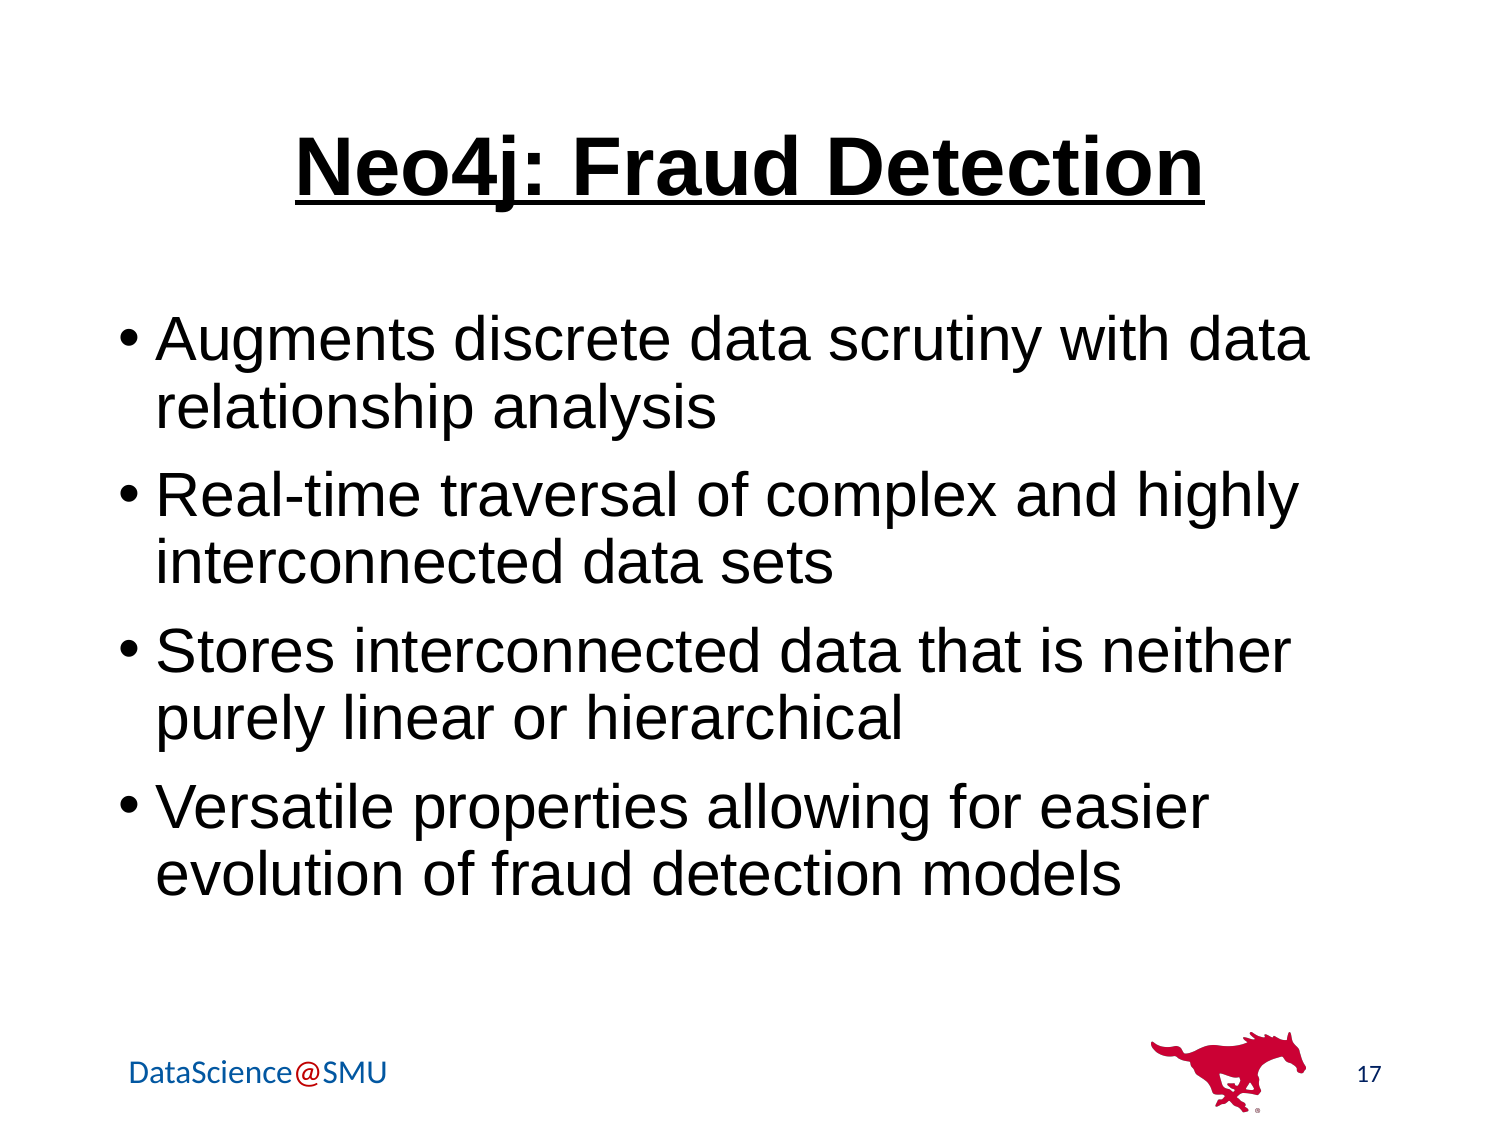

# Neo4j: Fraud Detection
Augments discrete data scrutiny with data relationship analysis
Real-time traversal of complex and highly interconnected data sets
Stores interconnected data that is neither purely linear or hierarchical
Versatile properties allowing for easier evolution of fraud detection models

17